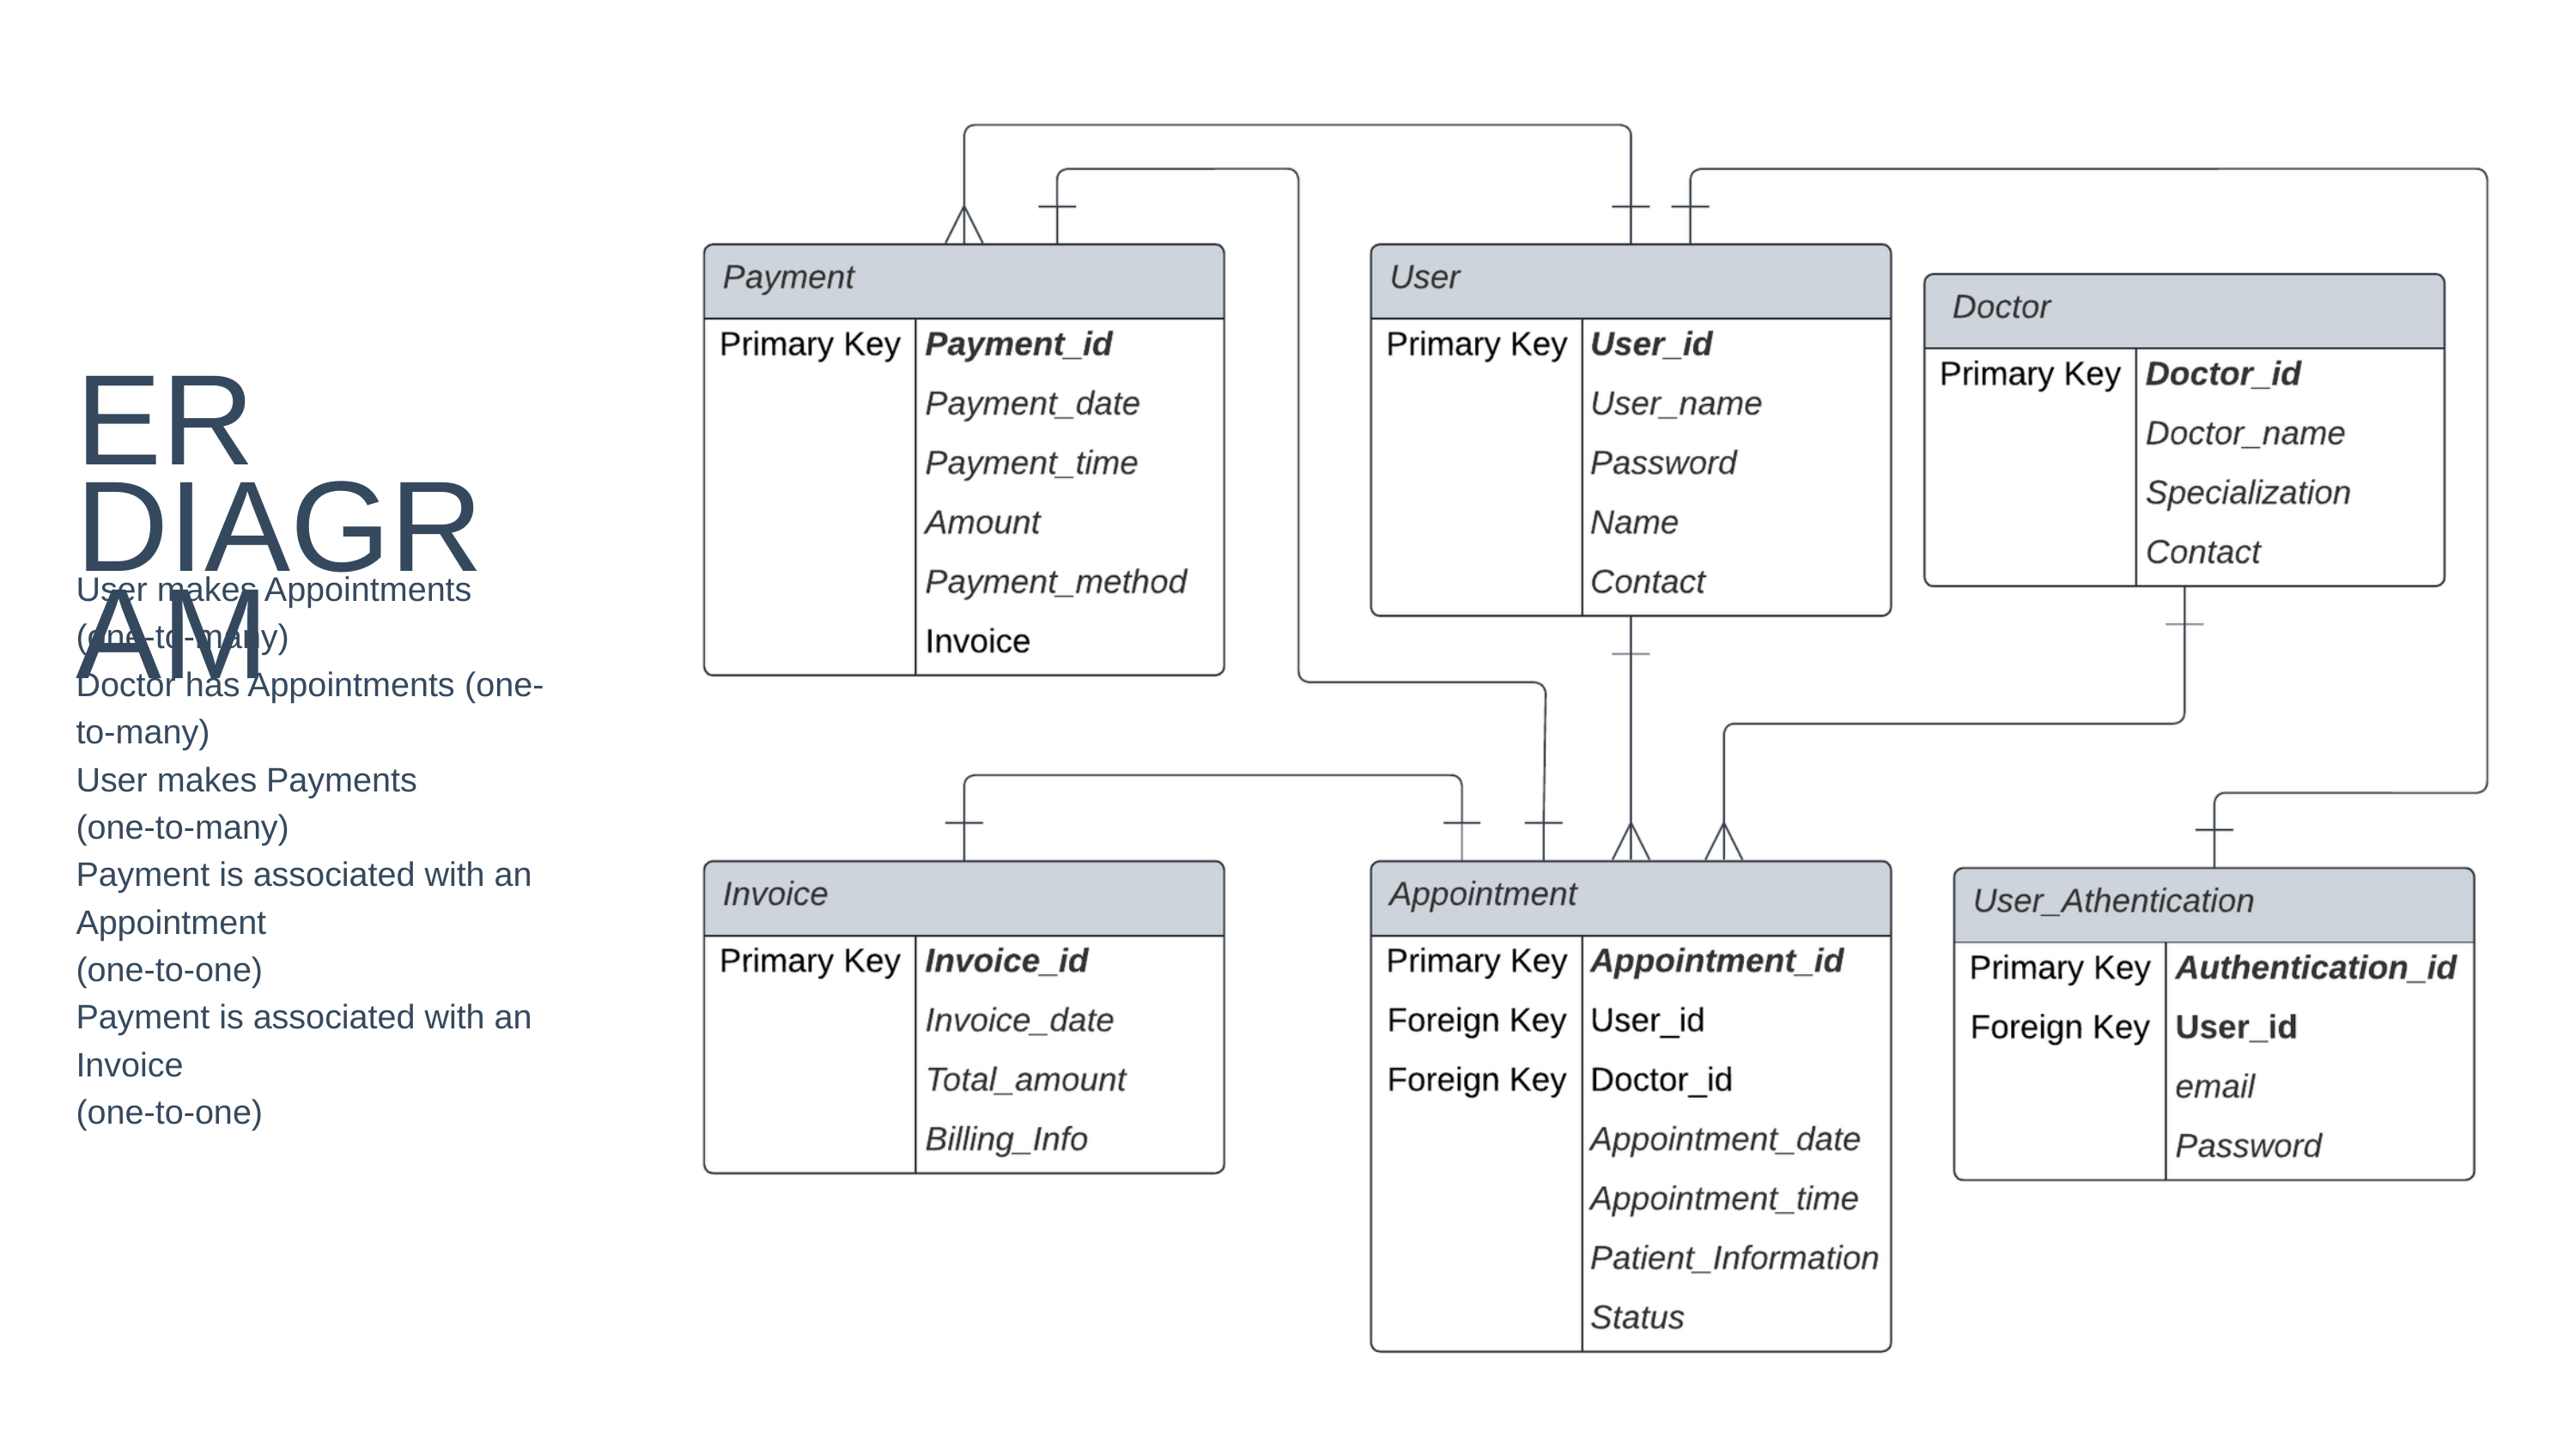

ER DIAGRAM
User makes Appointments (one-to-many)
Doctor has Appointments (one-to-many)
User makes Payments
(one-to-many)
Payment is associated with an Appointment
(one-to-one)
Payment is associated with an Invoice
(one-to-one)